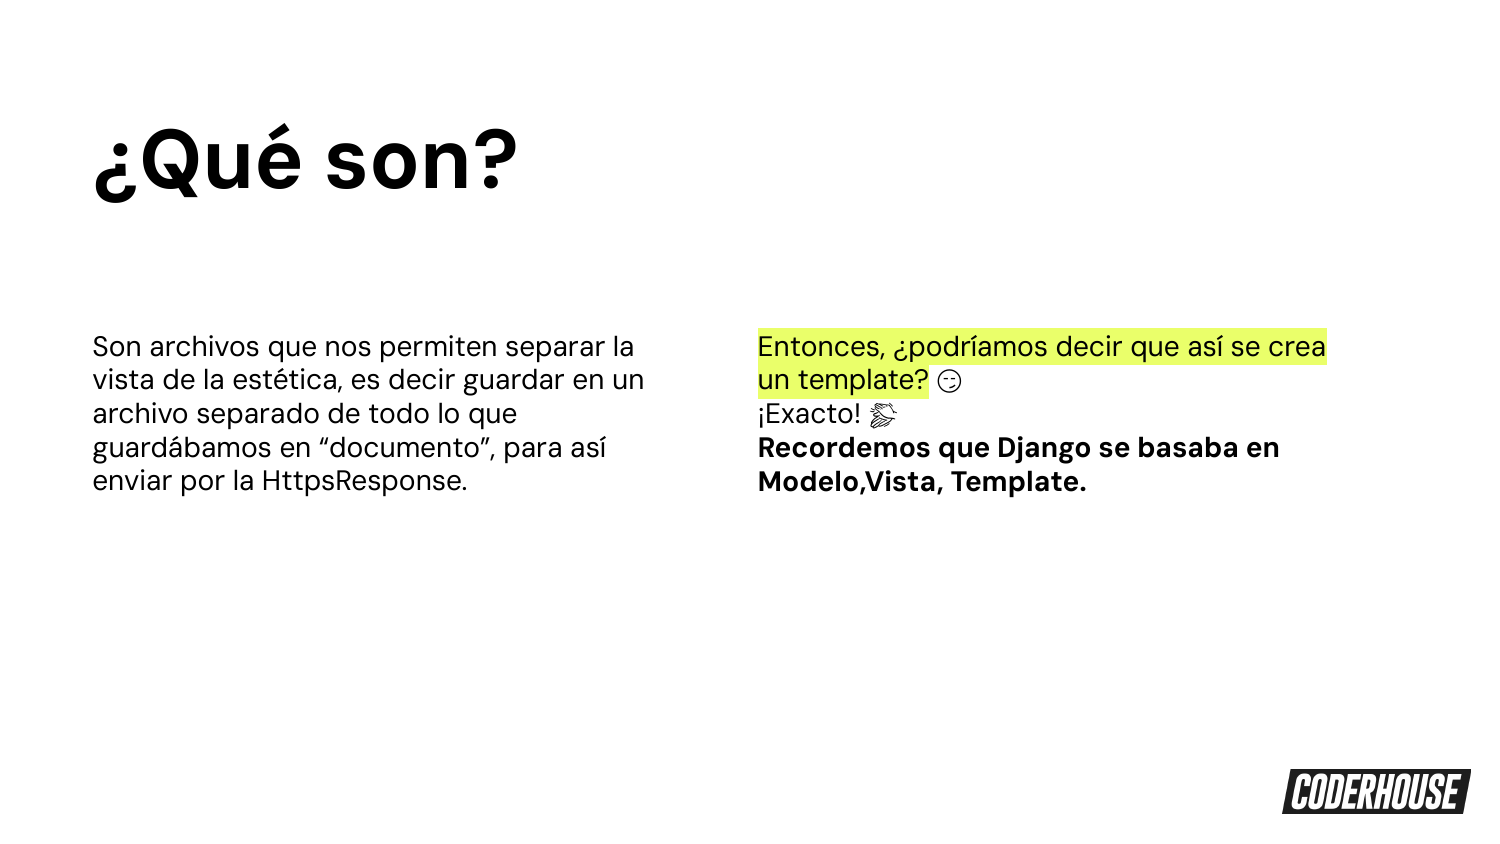

¿Qué son?
Son archivos que nos permiten separar la vista de la estética, es decir guardar en un archivo separado de todo lo que guardábamos en “documento”, para así enviar por la HttpsResponse.

Entonces, ¿podríamos decir que así se crea un template? 😏
¡Exacto! 👏
Recordemos que Django se basaba en Modelo,Vista, Template.